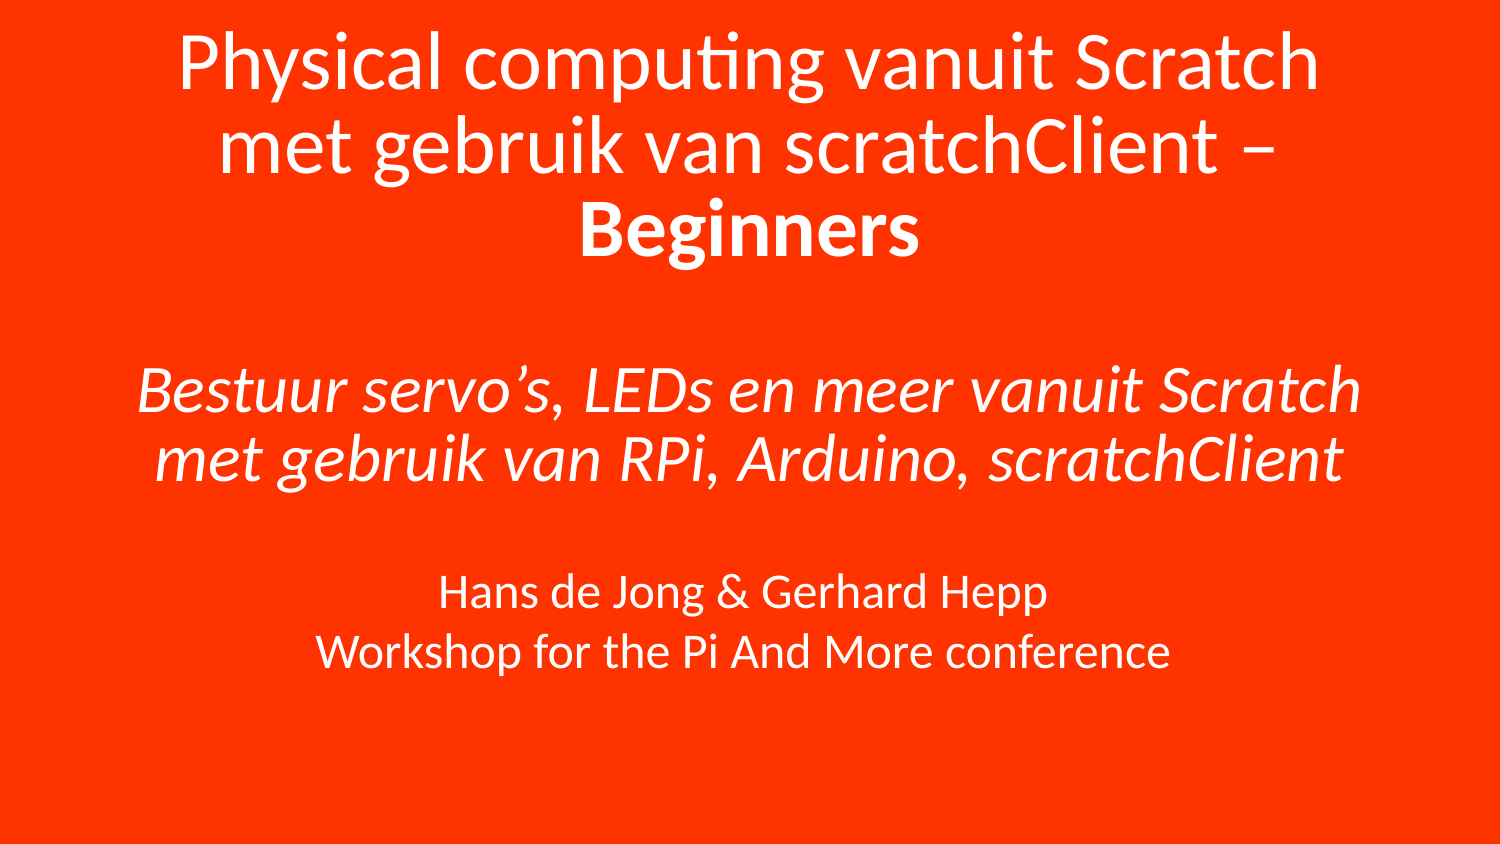

# Physical computing vanuit Scratch met gebruik van scratchClient – Beginners Bestuur servo’s, LEDs en meer vanuit Scratch met gebruik van RPi, Arduino, scratchClient
Hans de Jong & Gerhard Hepp
Workshop for the Pi And More conference